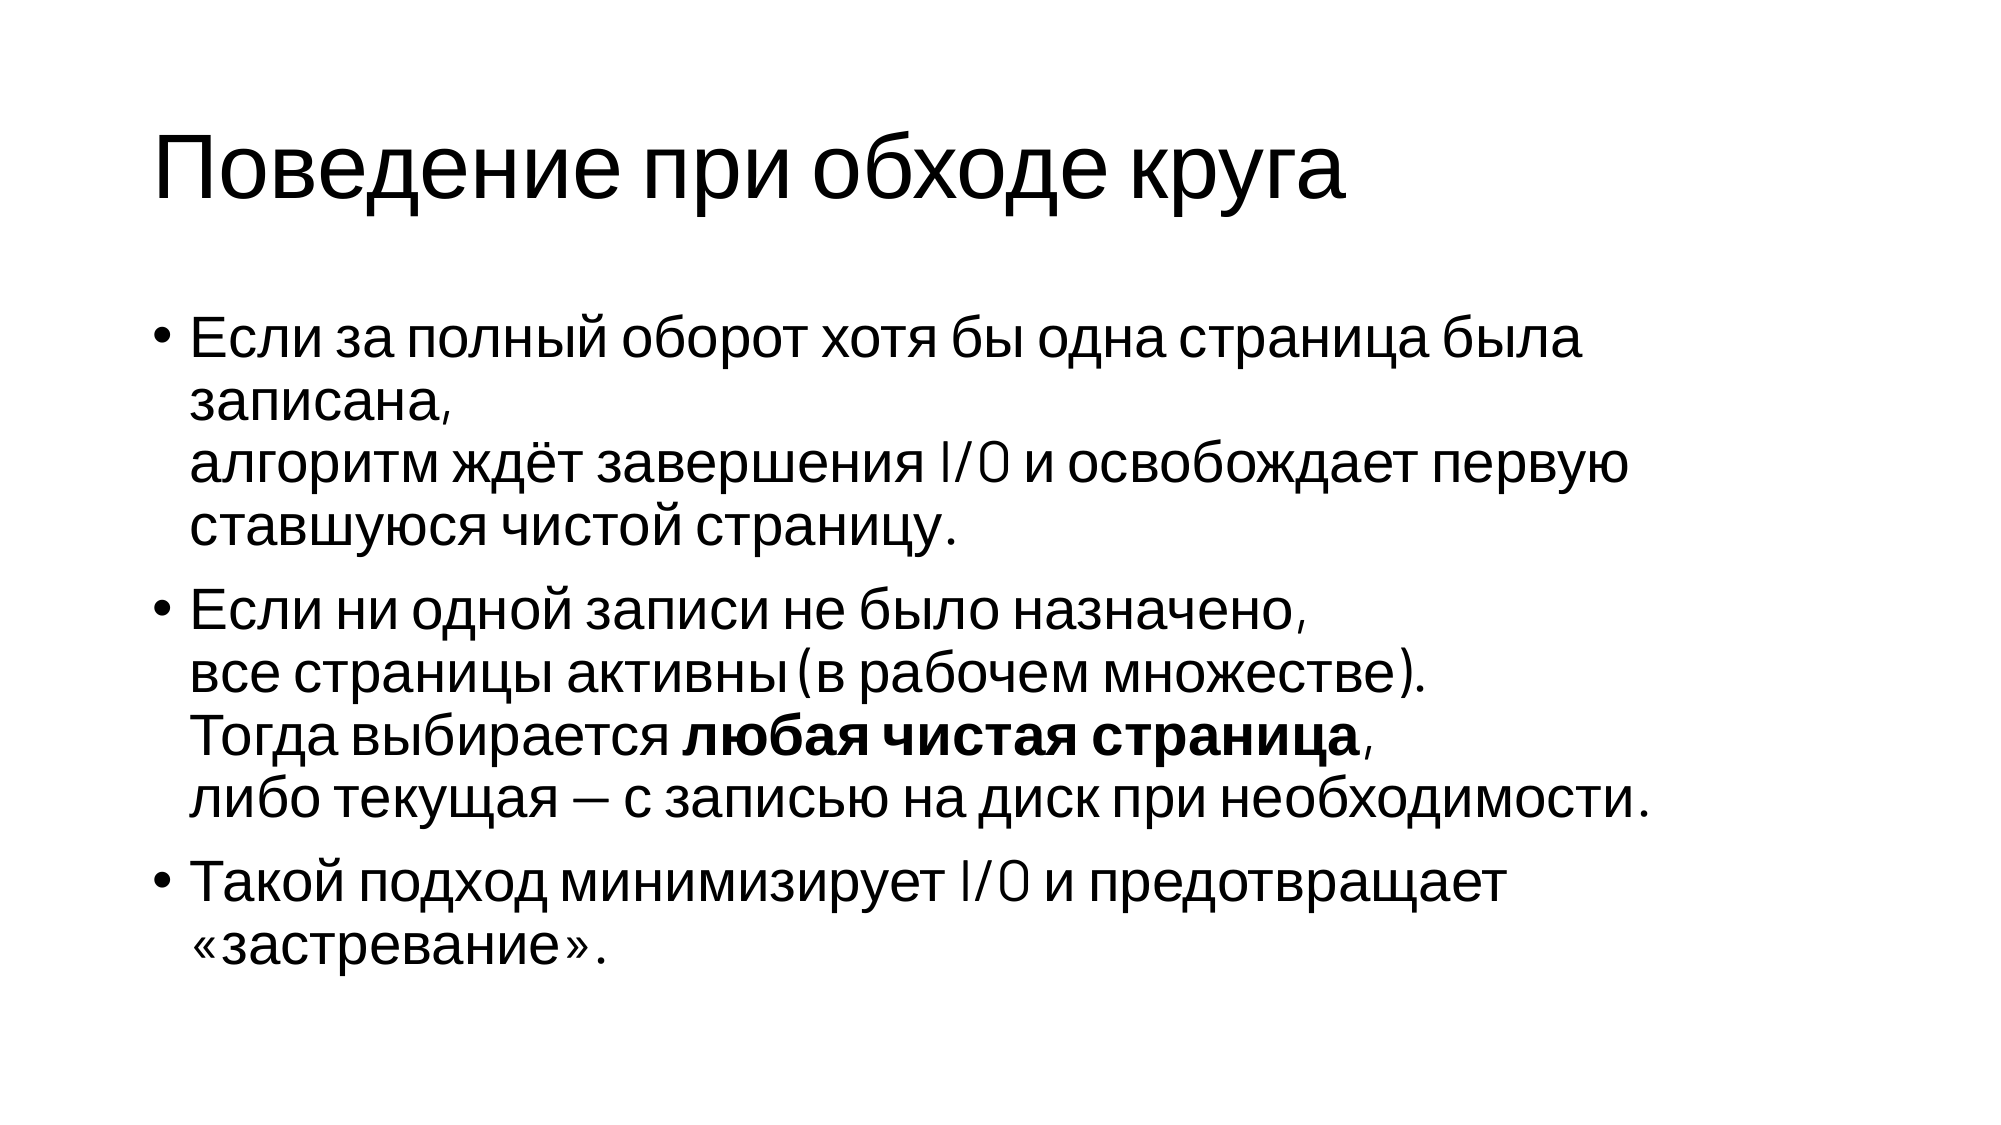

# Поведение при обходе круга
Если за полный оборот хотя бы одна страница была записана,
алгоритм ждёт завершения I/O и освобождает первую ставшуюся чистой страницу.
Если ни одной записи не было назначено,
все страницы активны (в рабочем множестве).
Тогда выбирается любая чистая страница,
либо текущая — с записью на диск при необходимости.
Такой подход минимизирует I/O и предотвращает «застревание».